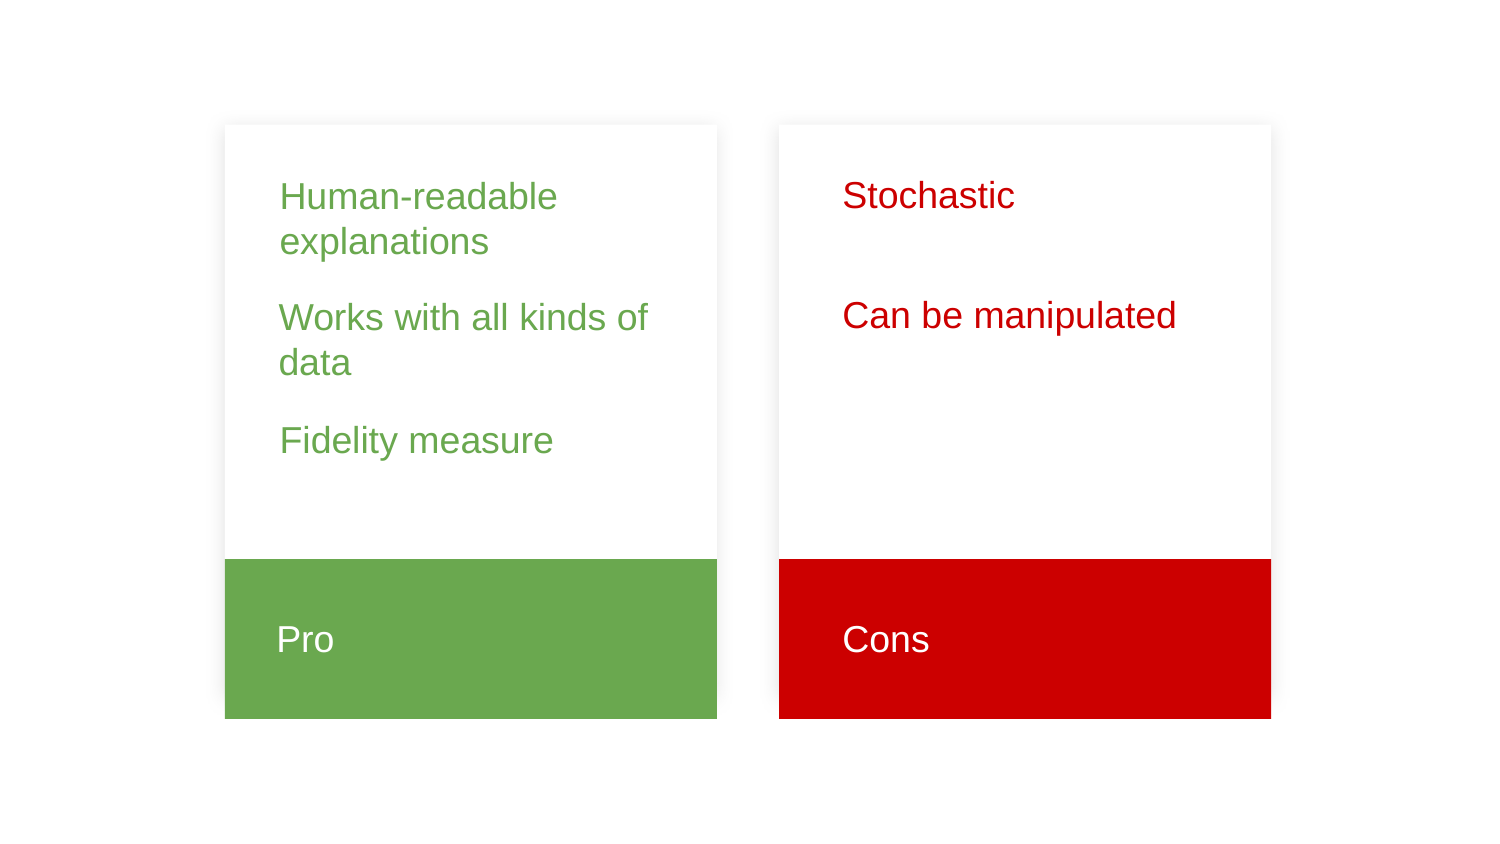

Stochastic
Human-readable explanations
Can be manipulated
Works with all kinds of data
Fidelity measure

Pro
Cons